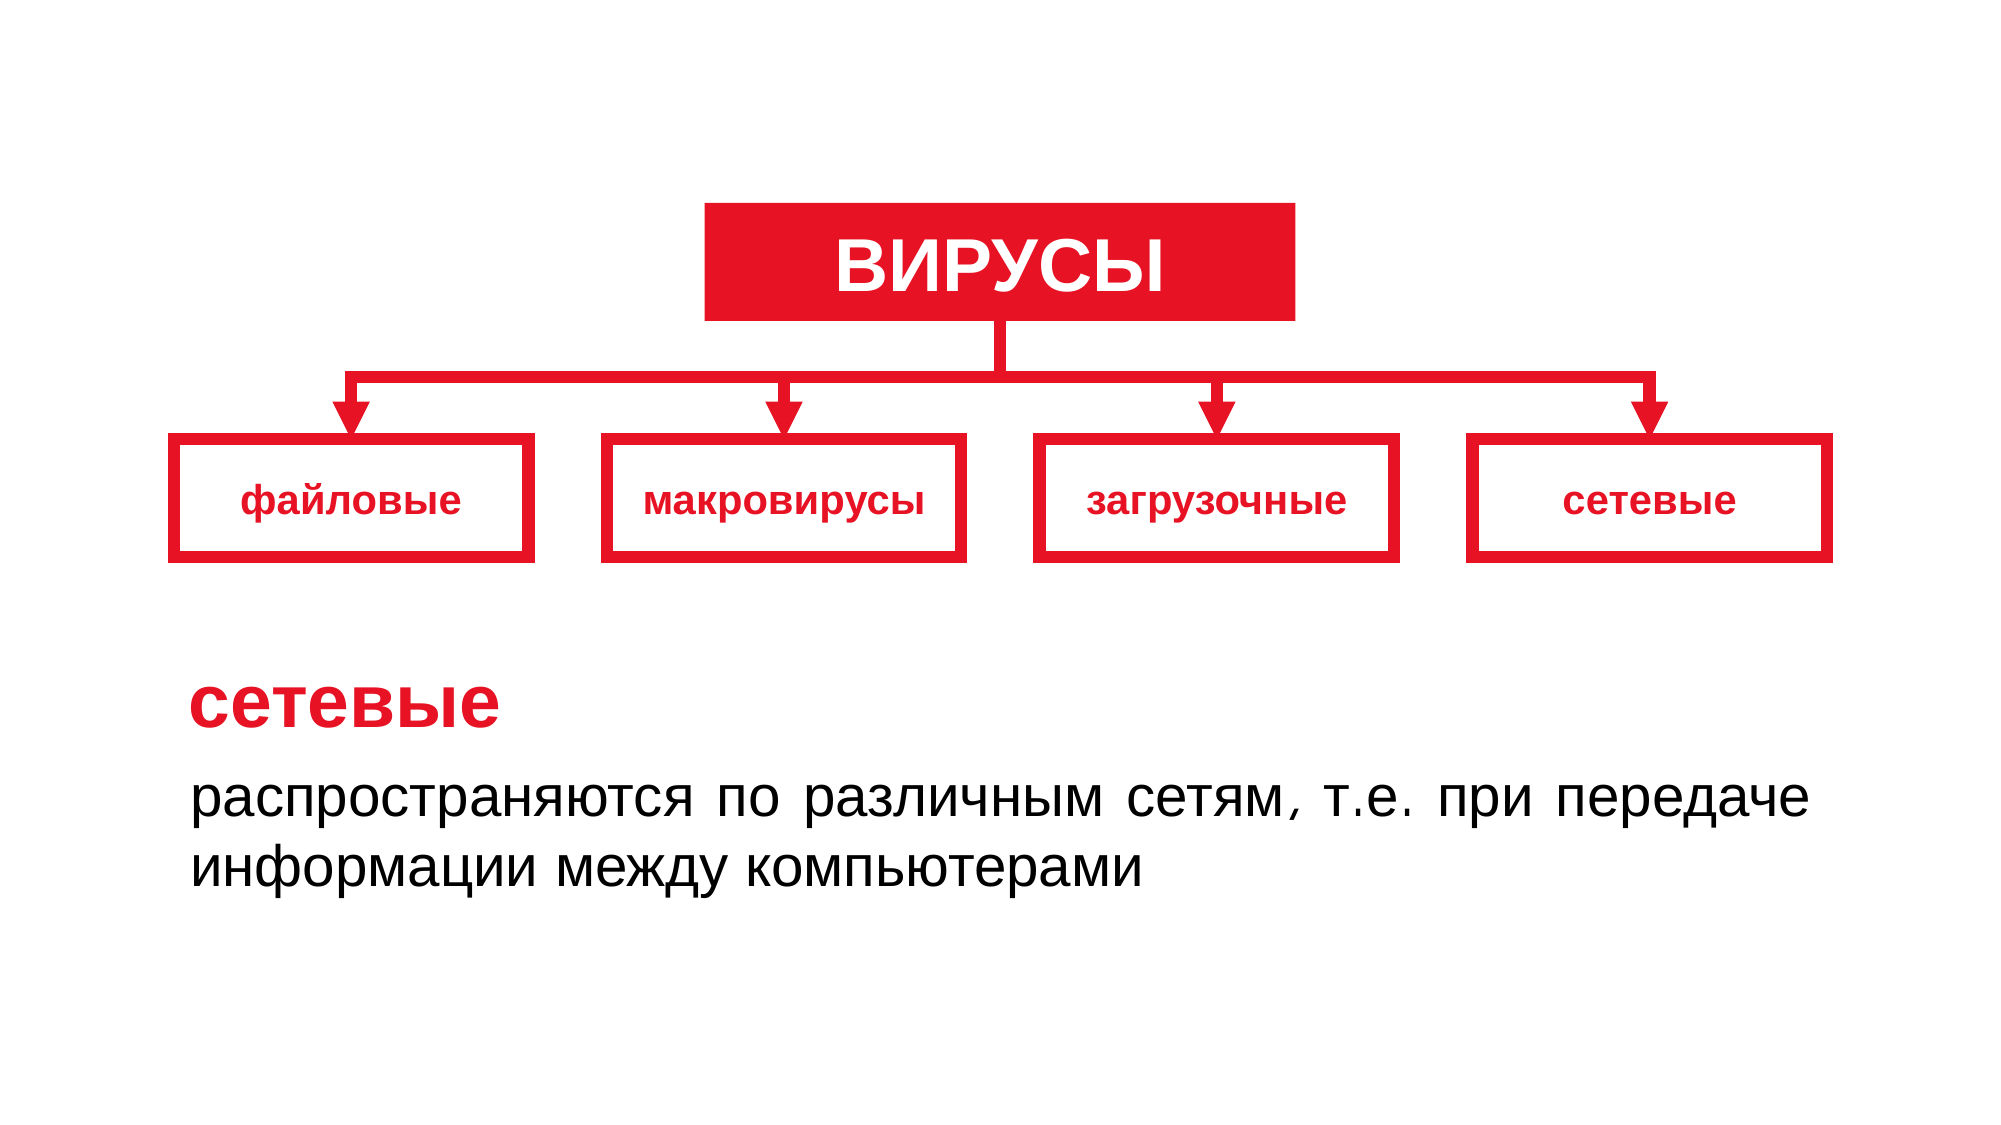

ВИРУСЫ
файловые
макровирусы
загрузочные
сетевые
сетевые
распространяются по различным сетям, т.е. при передаче информации между компьютерами